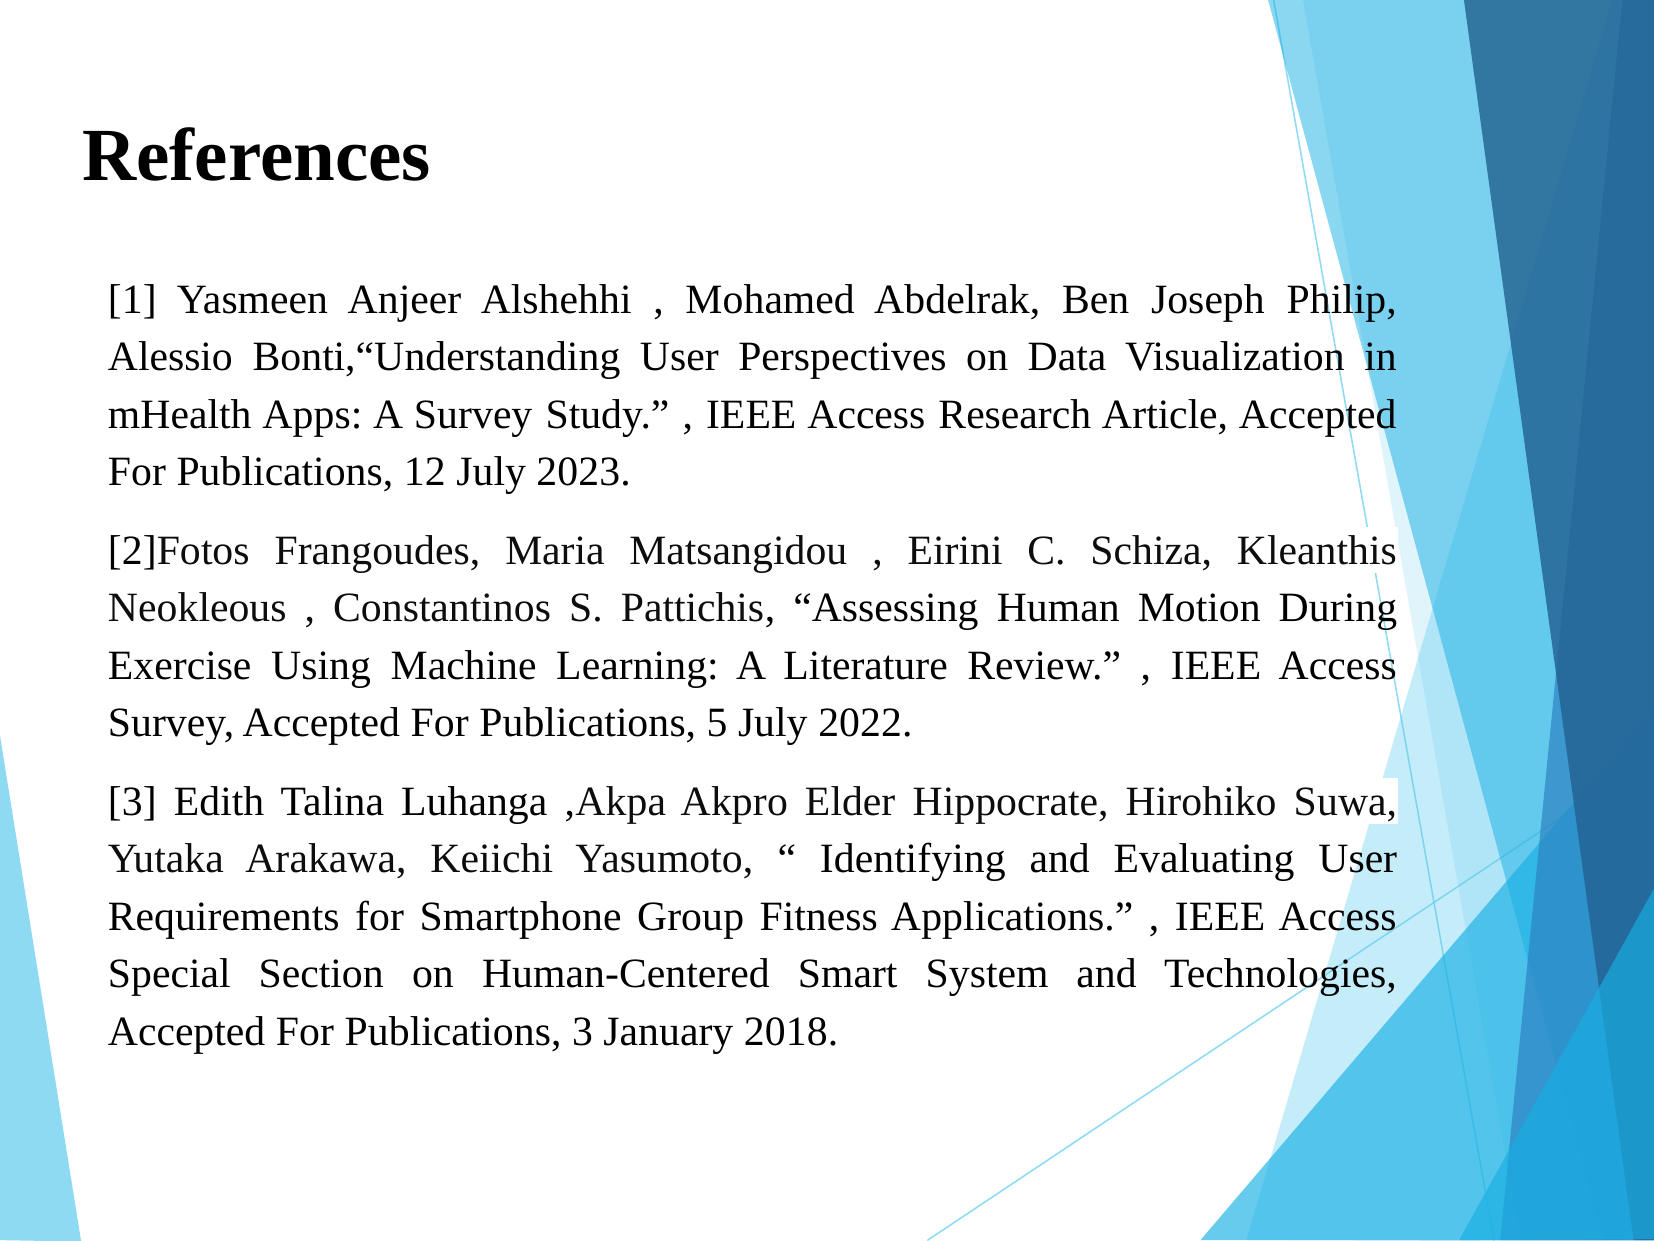

References
[1] Yasmeen Anjeer Alshehhi , Mohamed Abdelrak, Ben Joseph Philip, Alessio Bonti,“Understanding User Perspectives on Data Visualization in mHealth Apps: A Survey Study.” , IEEE Access Research Article, Accepted For Publications, 12 July 2023.
[2]Fotos Frangoudes, Maria Matsangidou , Eirini C. Schiza, Kleanthis Neokleous , Constantinos S. Pattichis, “Assessing Human Motion During Exercise Using Machine Learning: A Literature Review.” , IEEE Access Survey, Accepted For Publications, 5 July 2022.
[3] Edith Talina Luhanga ,Akpa Akpro Elder Hippocrate, Hirohiko Suwa, Yutaka Arakawa, Keiichi Yasumoto, “ Identifying and Evaluating User Requirements for Smartphone Group Fitness Applications.” , IEEE Access Special Section on Human-Centered Smart System and Technologies, Accepted For Publications, 3 January 2018.